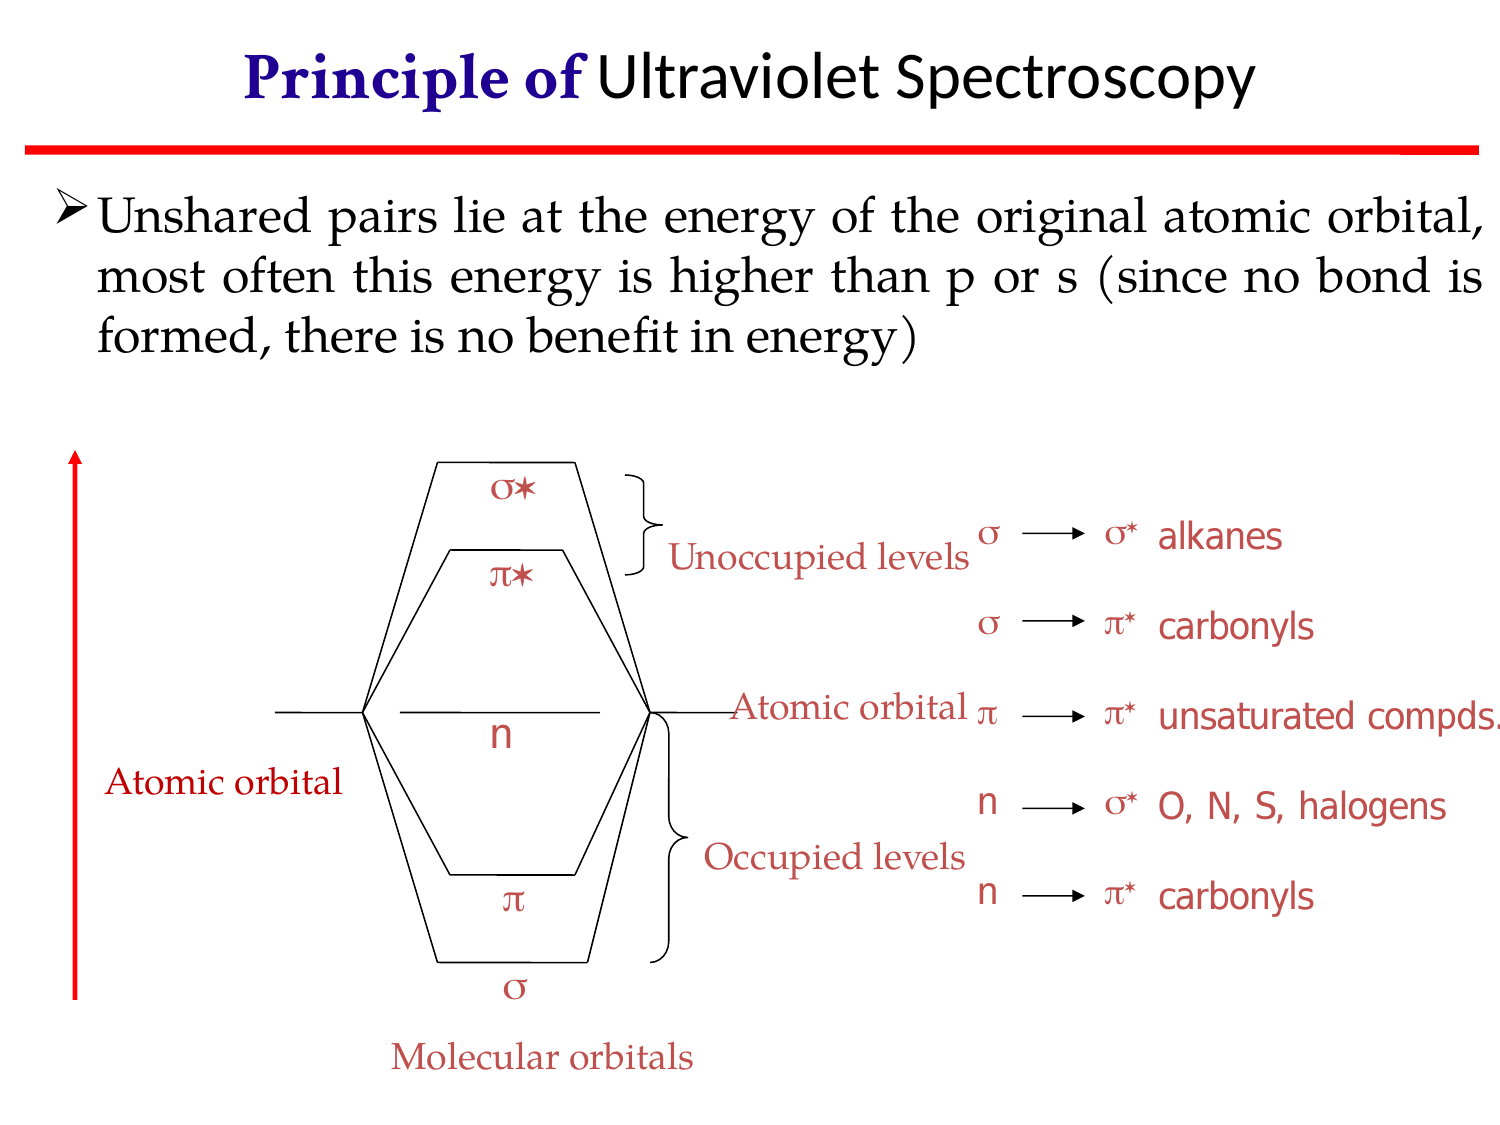

Principle of Ultraviolet Spectroscopy

Unshared pairs lie at the energy of the original atomic orbital, most often this energy is higher than p or s (since no bond is formed, there is no benefit in energy)

σ∗

σ

σ

π

n

n
σ∗

π∗

π∗

σ∗

π∗
alkanes

carbonyls

unsaturated compds.

O, N, S, halogens

carbonyls
Unoccupied levels

π∗

Atomic orbital
n

Atomic orbital

Occupied levels
π

σ

Molecular orbitals